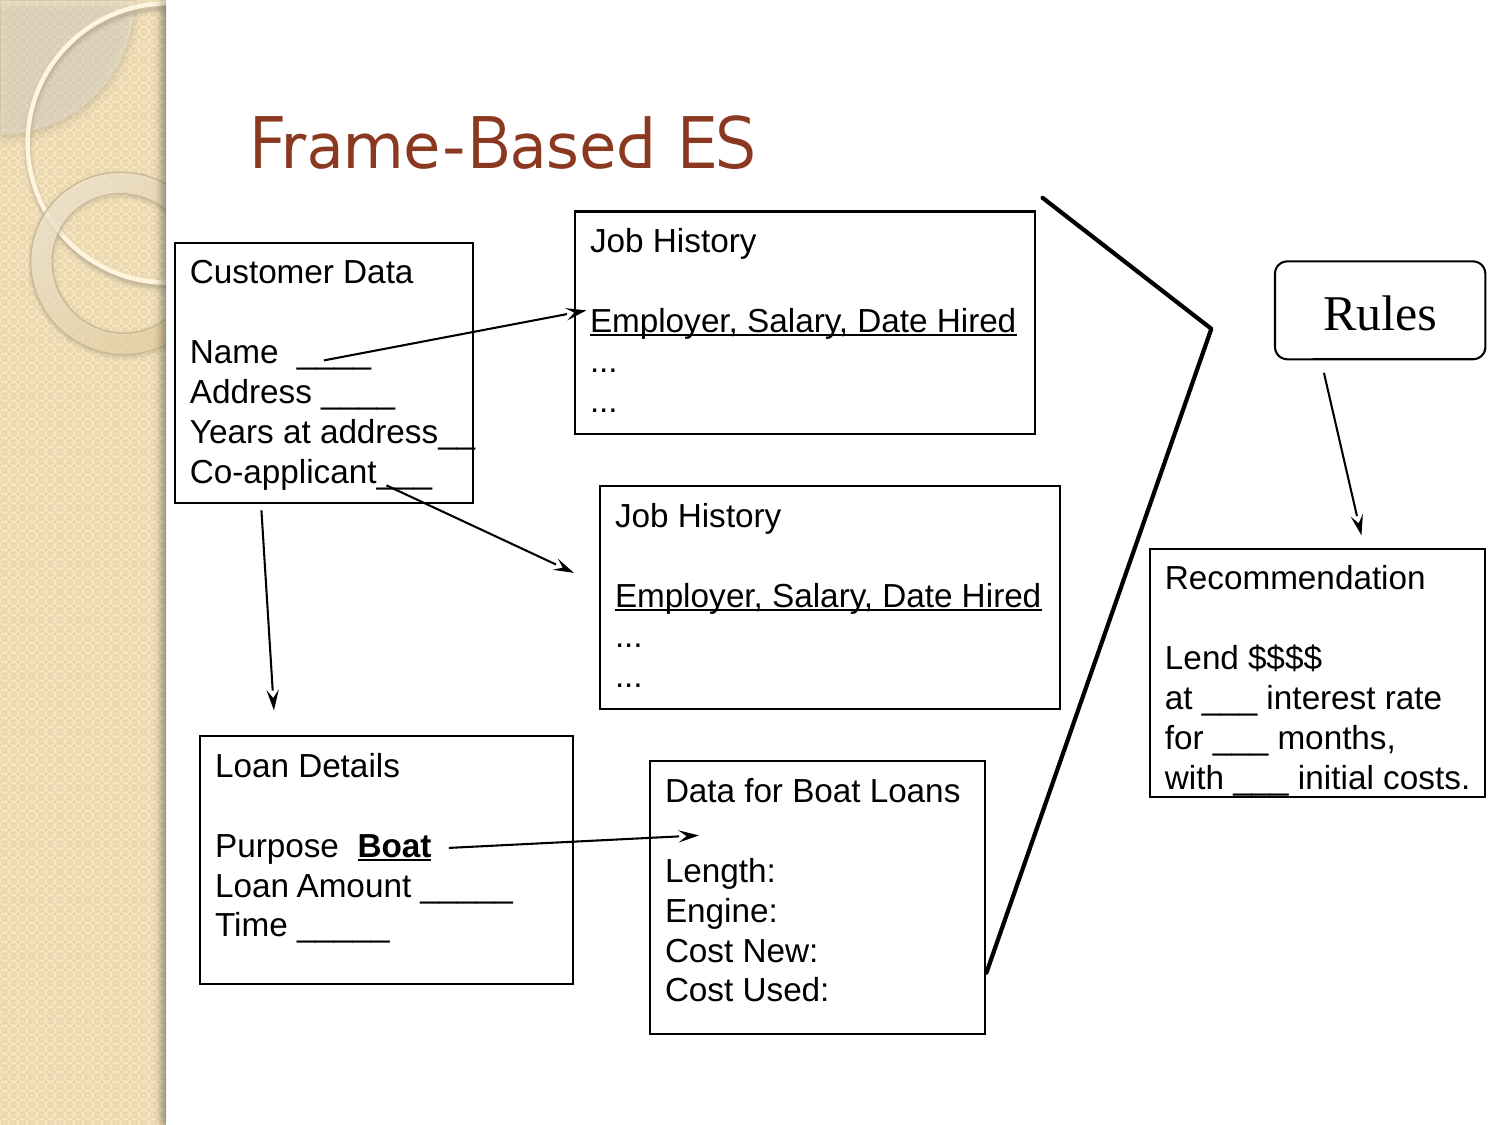

# Frame-Based ES

Job History

Employer, Salary, Date Hired
...
...
Customer Data

Name  ____
Address ____
Years at address__
Co-applicant___

Rules

Job History

Employer, Salary, Date Hired
...
...

Recommendation

Lend $$$$
at ___ interest rate
for ___ months,
with ___ initial costs.
Loan Details

Purpose  Boat
Loan Amount _____
Time _____
Data for Boat Loans

Length:
Engine:
Cost New:
Cost Used: